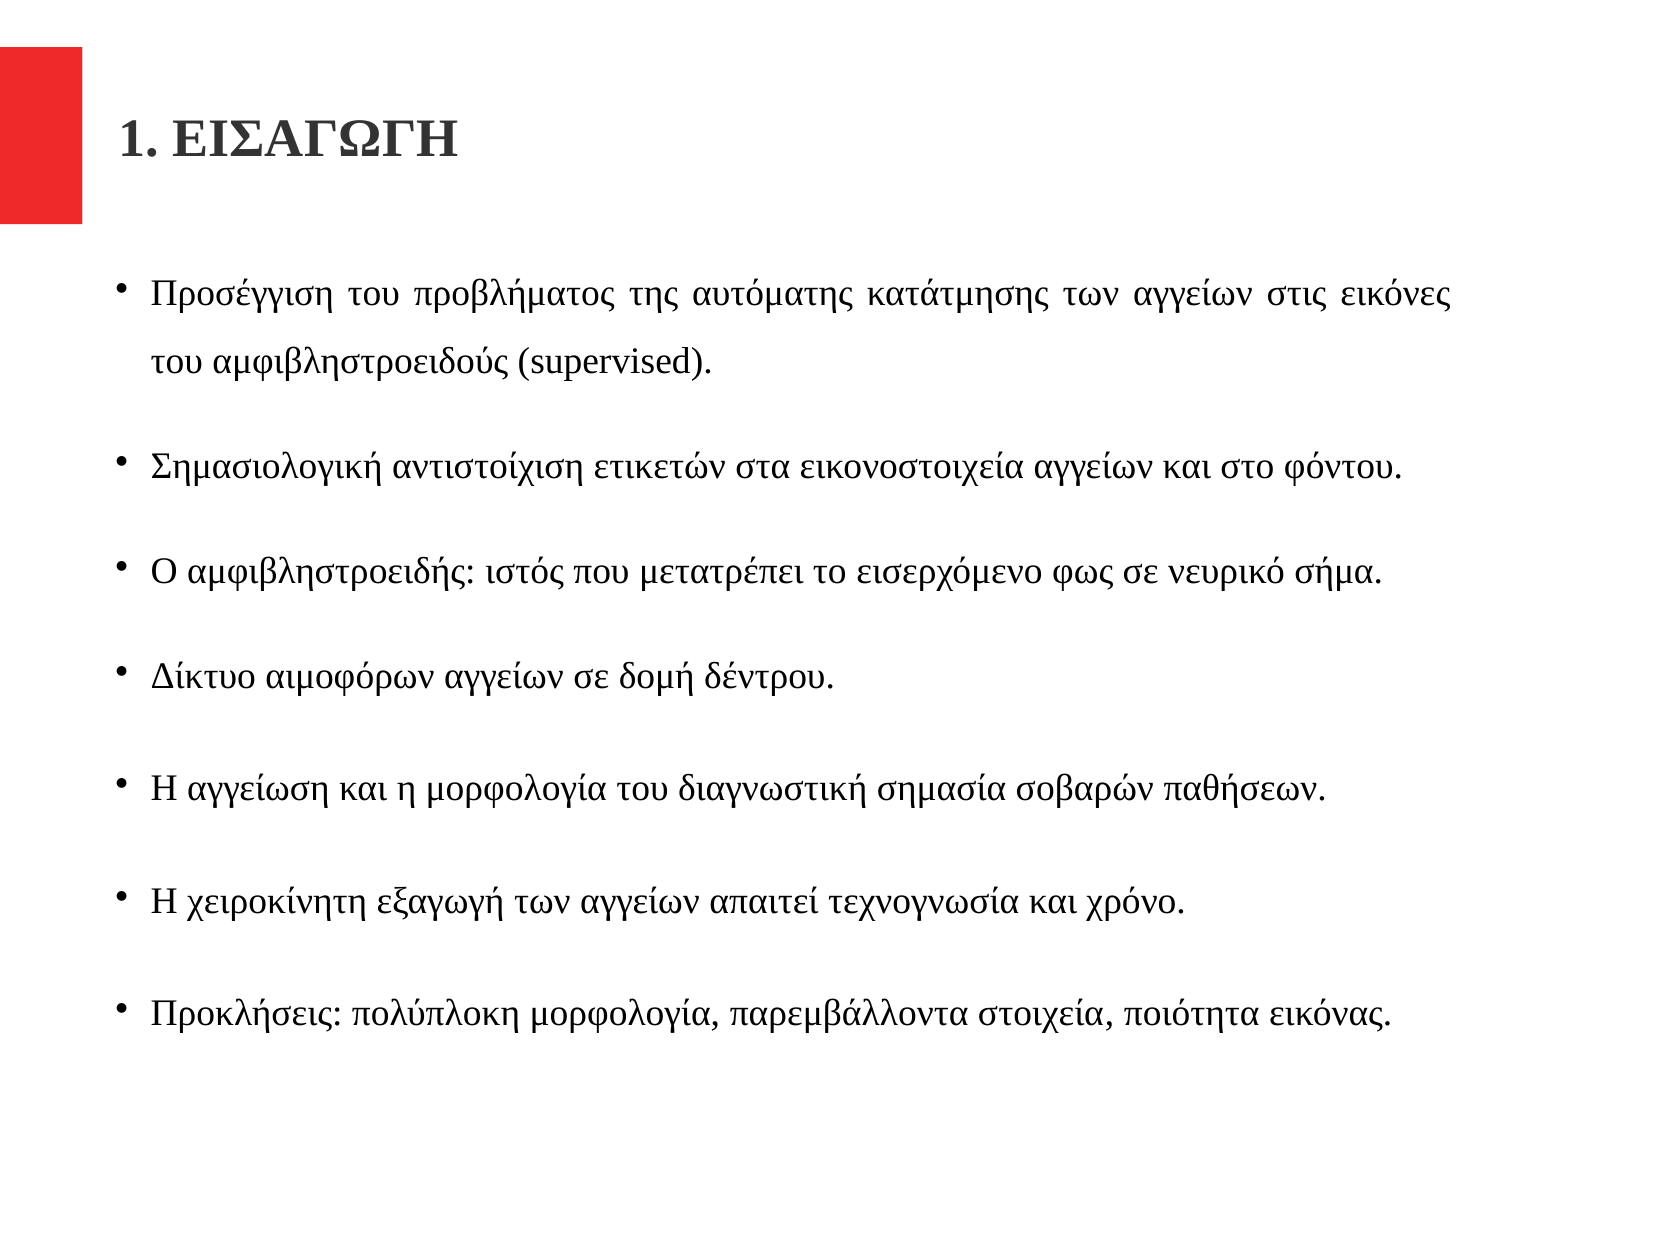

1. ΕΙΣΑΓΩΓΗ
Προσέγγιση του προβλήματος της αυτόματης κατάτμησης των αγγείων στις εικόνες του αμφιβληστροειδούς (supervised).
Σημασιολογική αντιστοίχιση ετικετών στα εικονοστοιχεία αγγείων και στο φόντου.
Ο αμφιβληστροειδής: ιστός που μετατρέπει το εισερχόμενο φως σε νευρικό σήμα.
Δίκτυο αιμοφόρων αγγείων σε δομή δέντρου.
Η αγγείωση και η μορφολογία του διαγνωστική σημασία σοβαρών παθήσεων.
Η χειροκίνητη εξαγωγή των αγγείων απαιτεί τεχνογνωσία και χρόνο.
Προκλήσεις: πολύπλοκη μορφολογία, παρεμβάλλοντα στοιχεία, ποιότητα εικόνας.